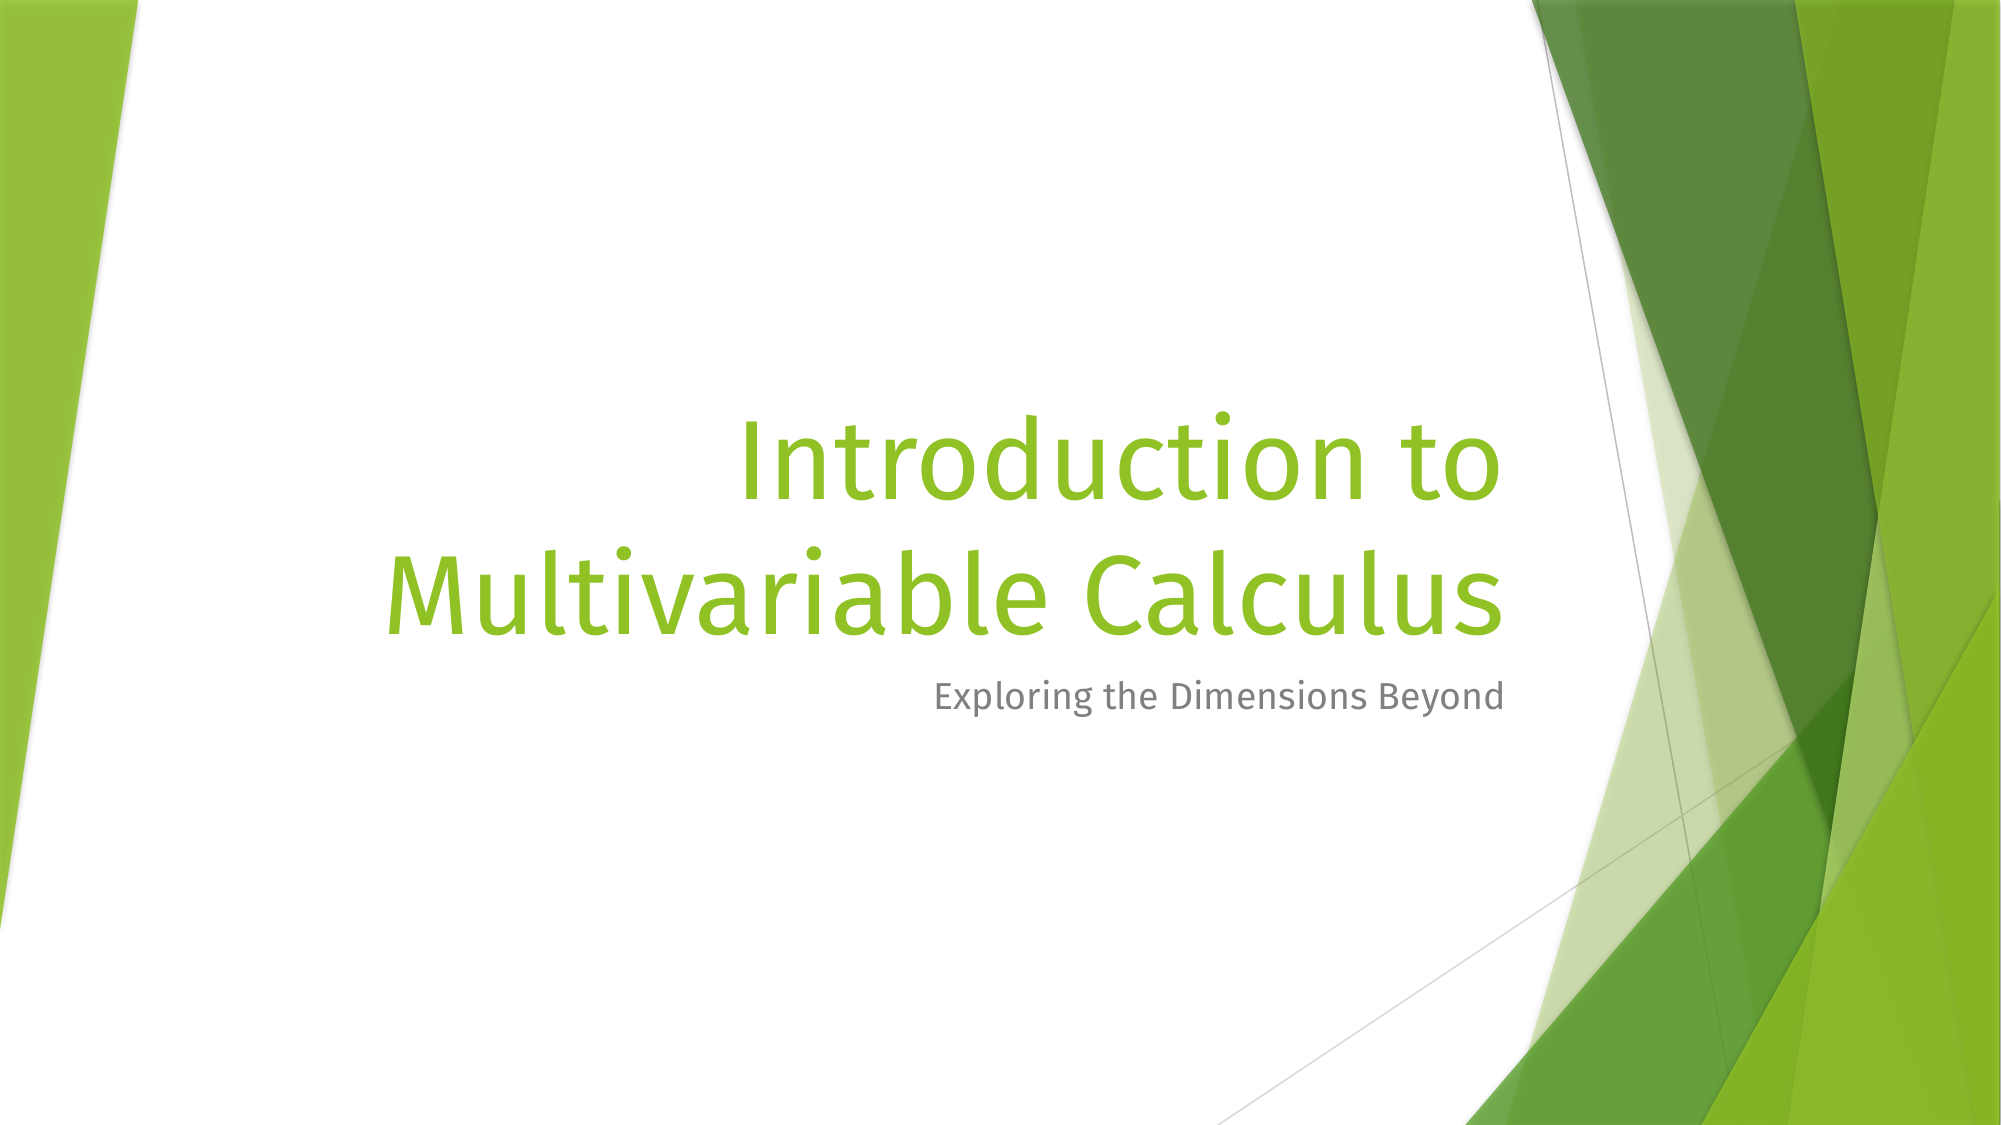

# Introduction to Multivariable Calculus
Exploring the Dimensions Beyond